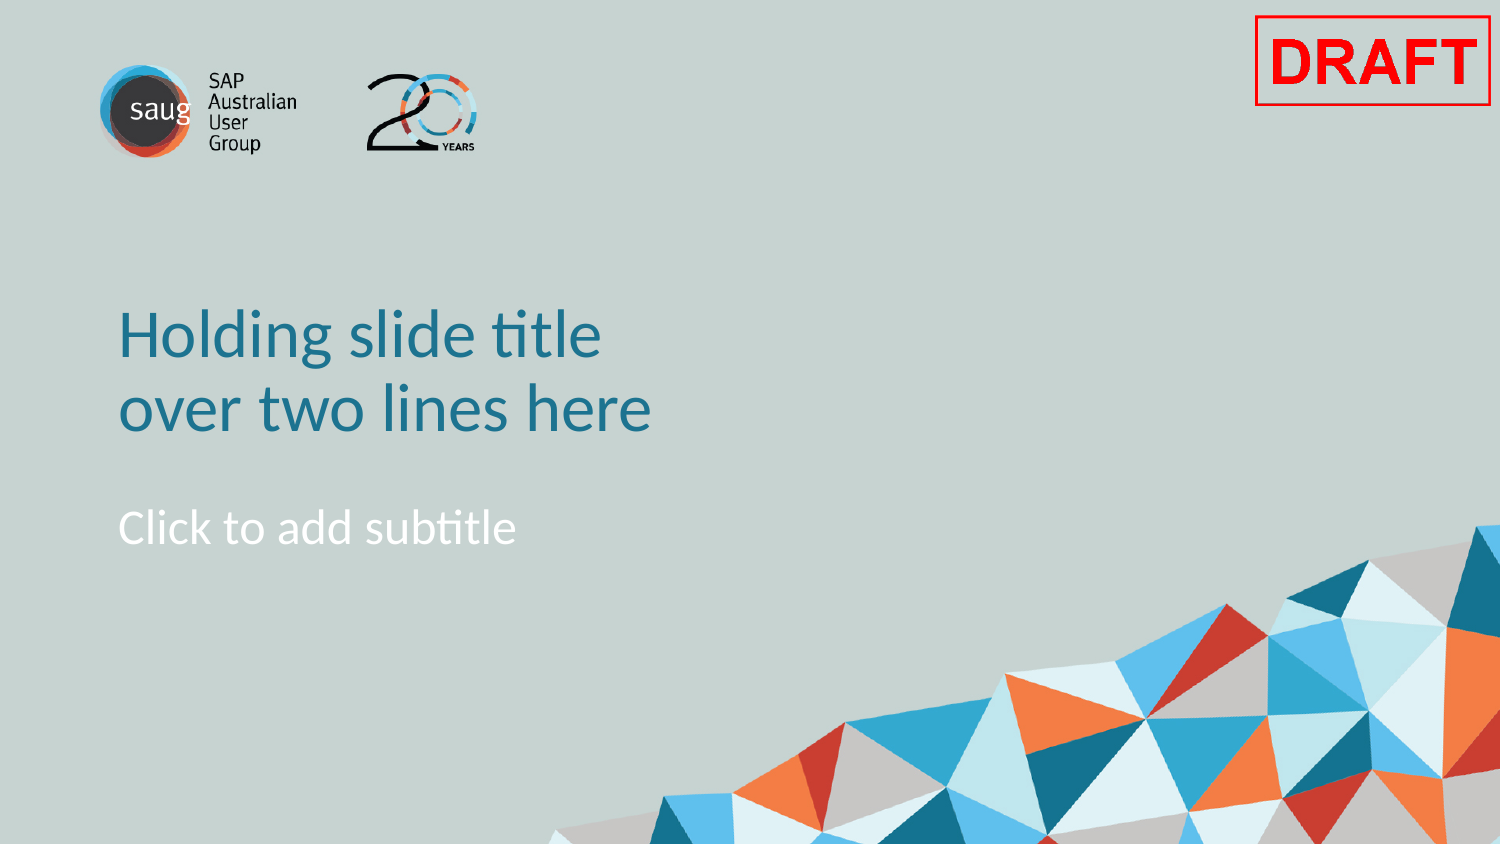

# Holding slide title over two lines here
Click to add subtitle